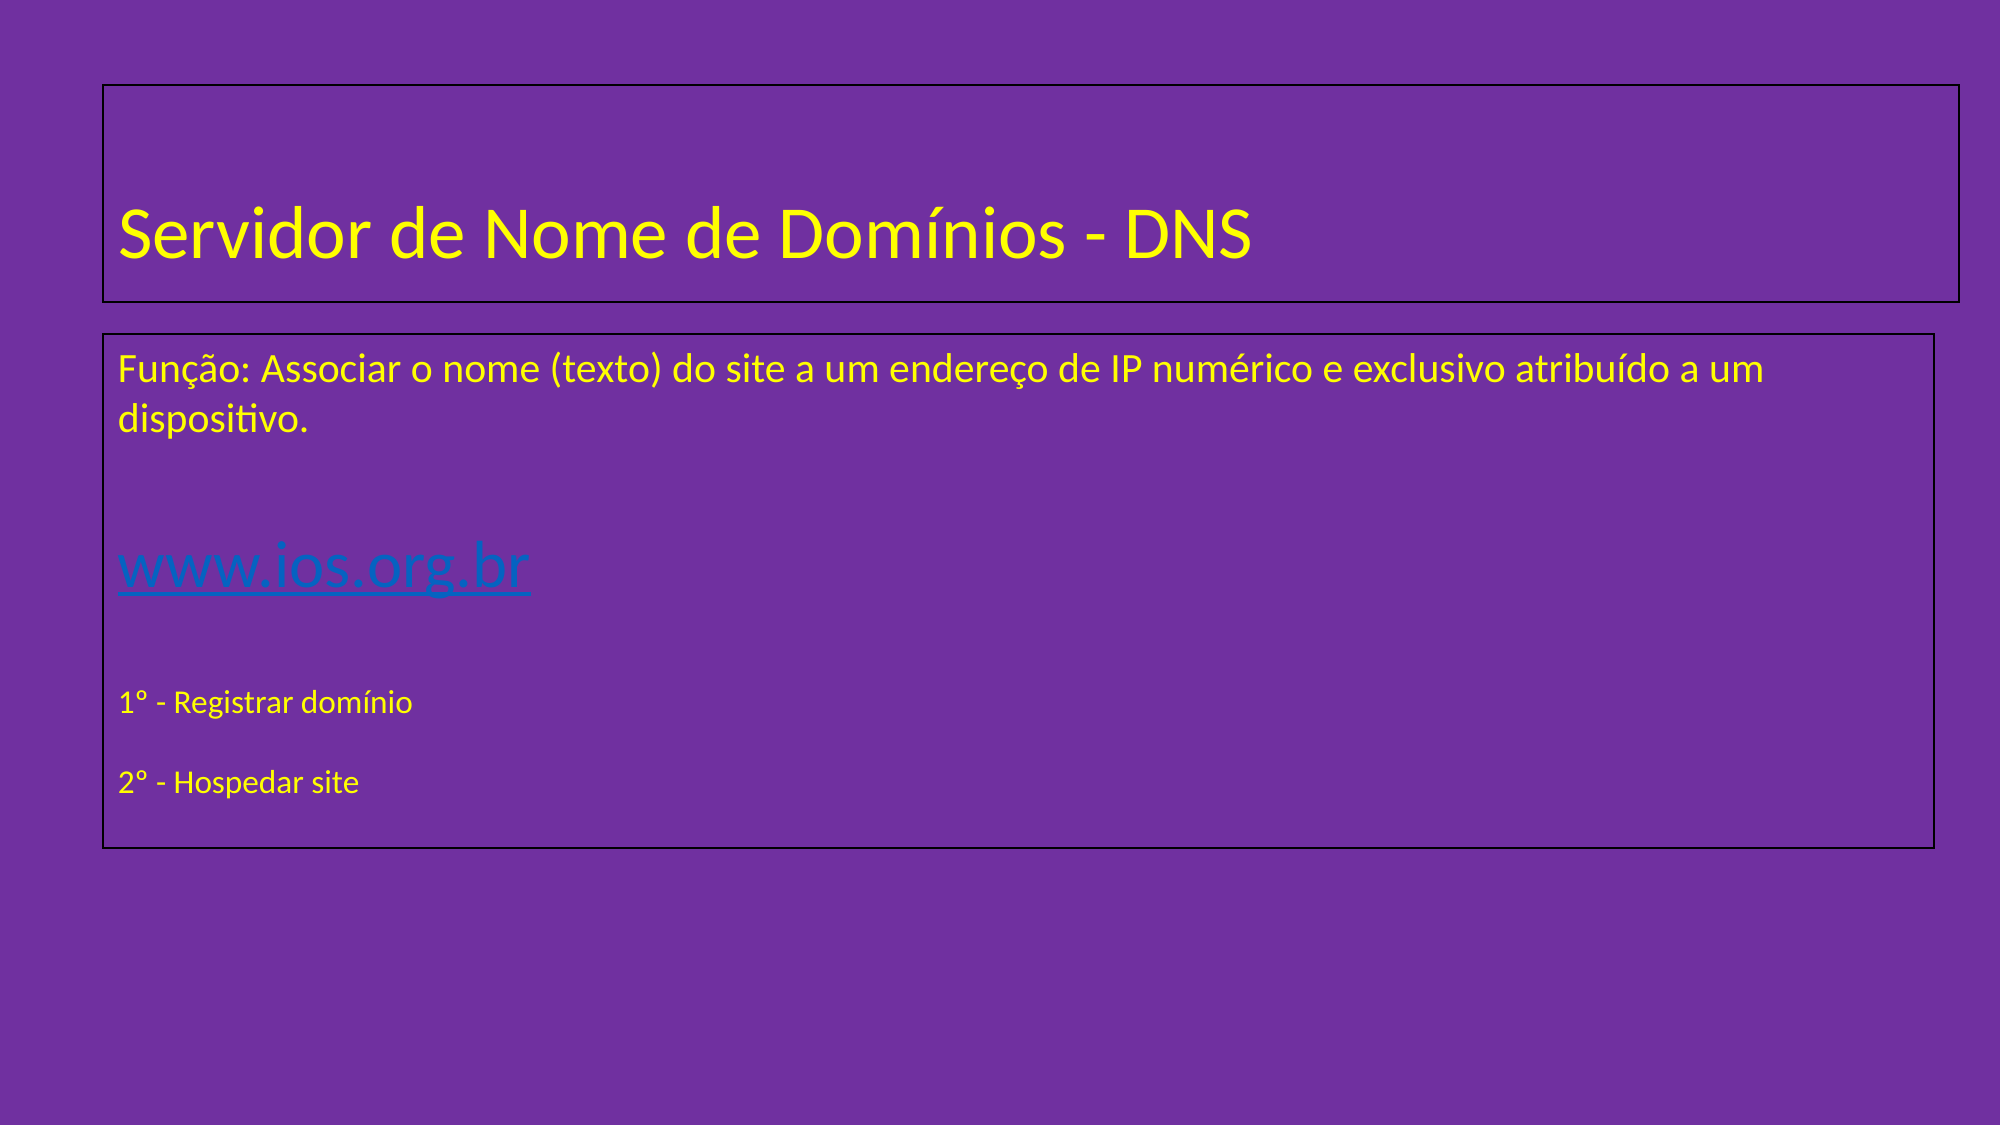

# Servidor de Nome de Domínios - DNS
Função: Associar o nome (texto) do site a um endereço de IP numérico e exclusivo atribuído a um dispositivo.

www.ios.org.br

1º - Registrar domínio

2º - Hospedar site